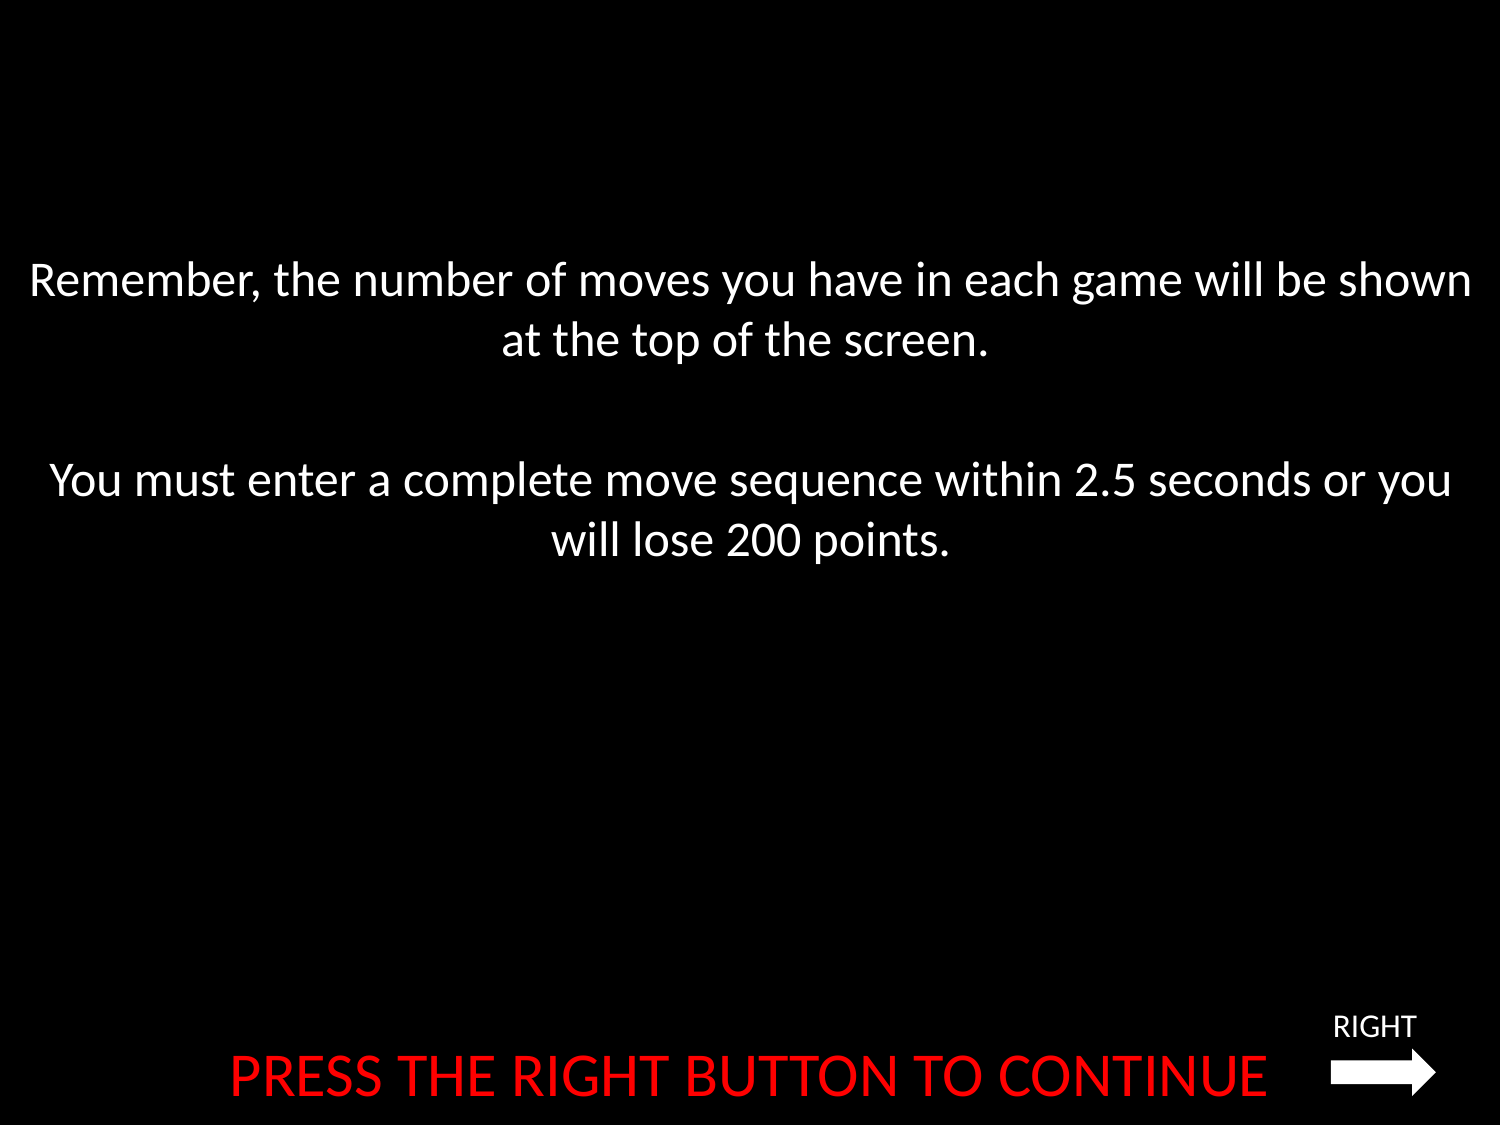

Remember, the number of moves you have in each game will be shown at the top of the screen.

You must enter a complete move sequence within 2.5 seconds or you will lose 200 points.
RIGHT
PRESS THE RIGHT BUTTON TO CONTINUE